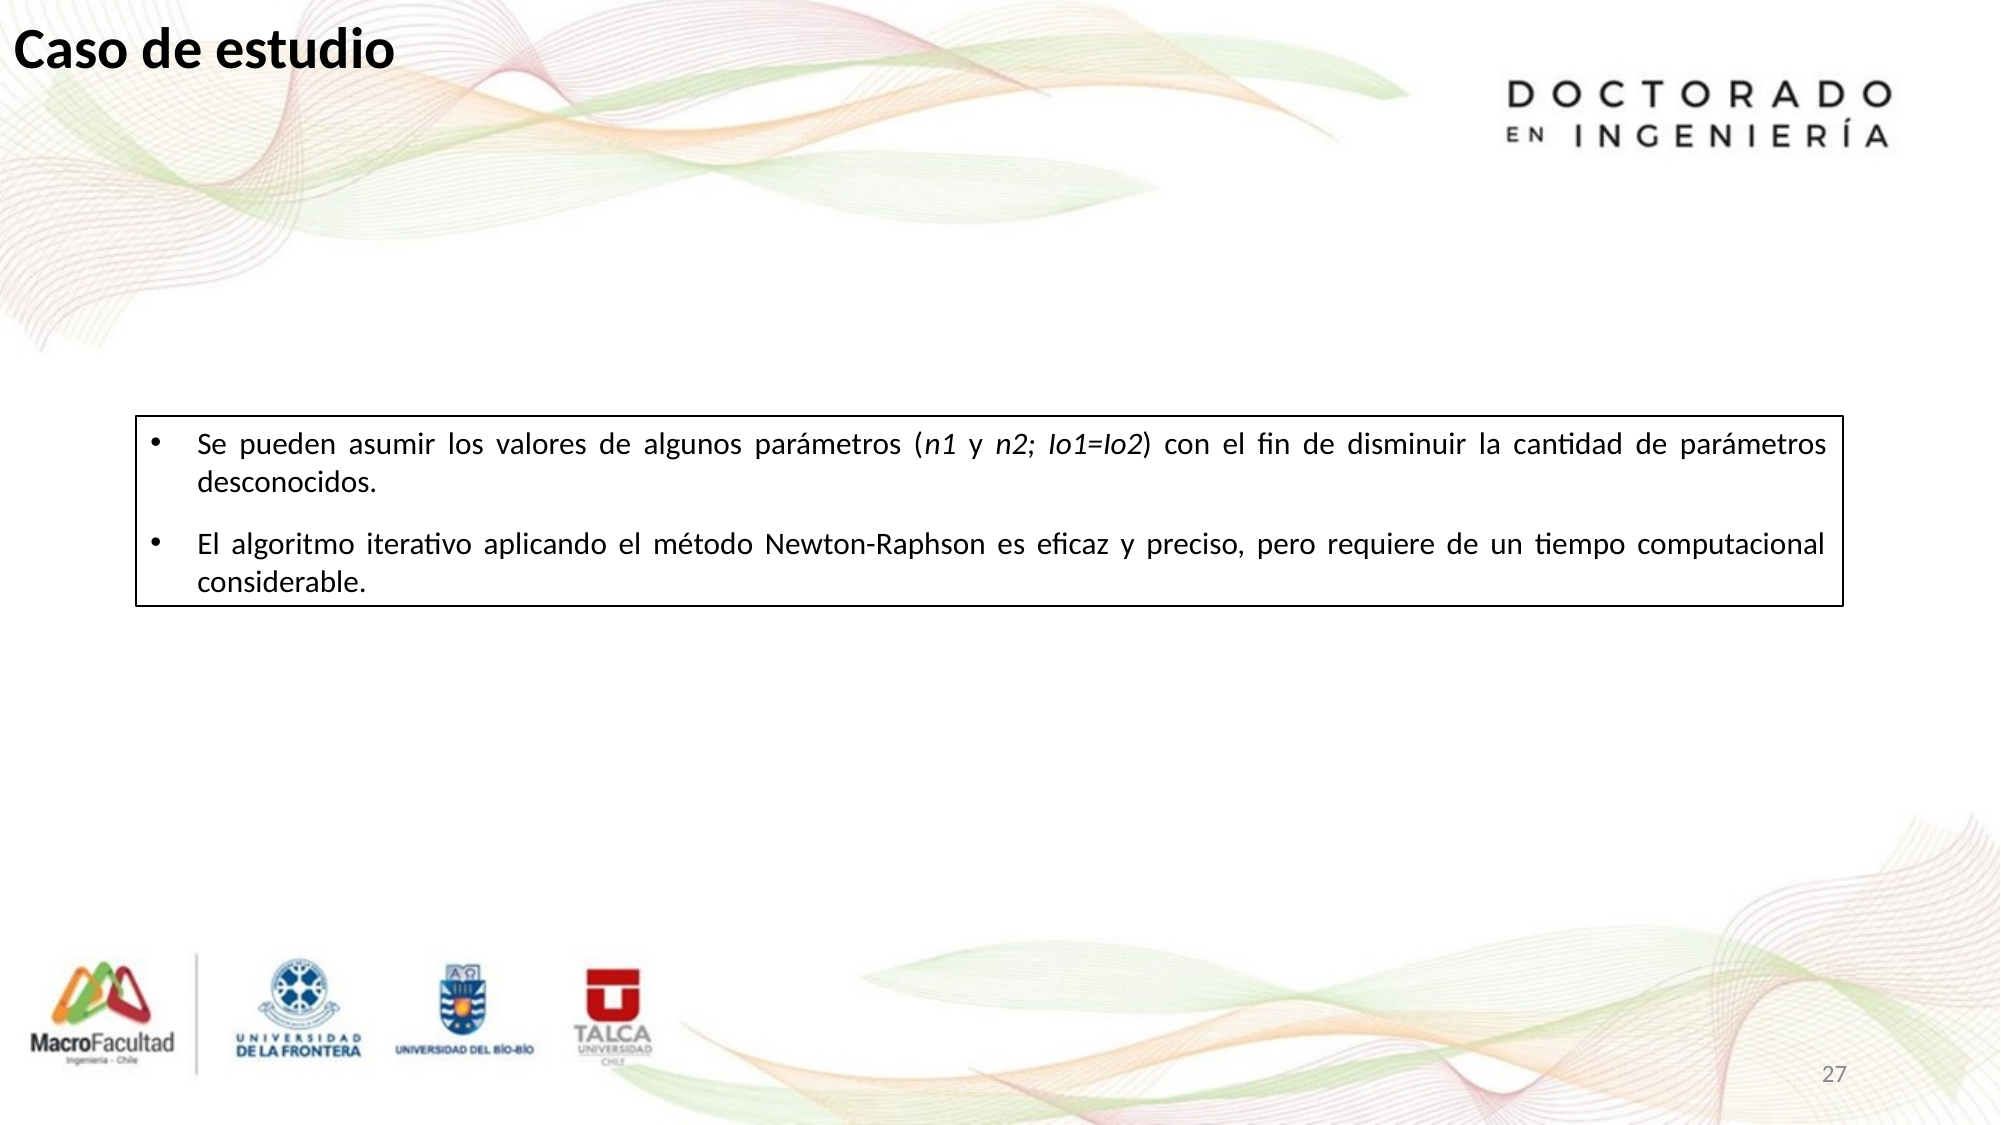

Caso de estudio
Se pueden asumir los valores de algunos parámetros (n1 y n2; Io1=Io2) con el fin de disminuir la cantidad de parámetros desconocidos.
El algoritmo iterativo aplicando el método Newton-Raphson es eficaz y preciso, pero requiere de un tiempo computacional considerable.
27